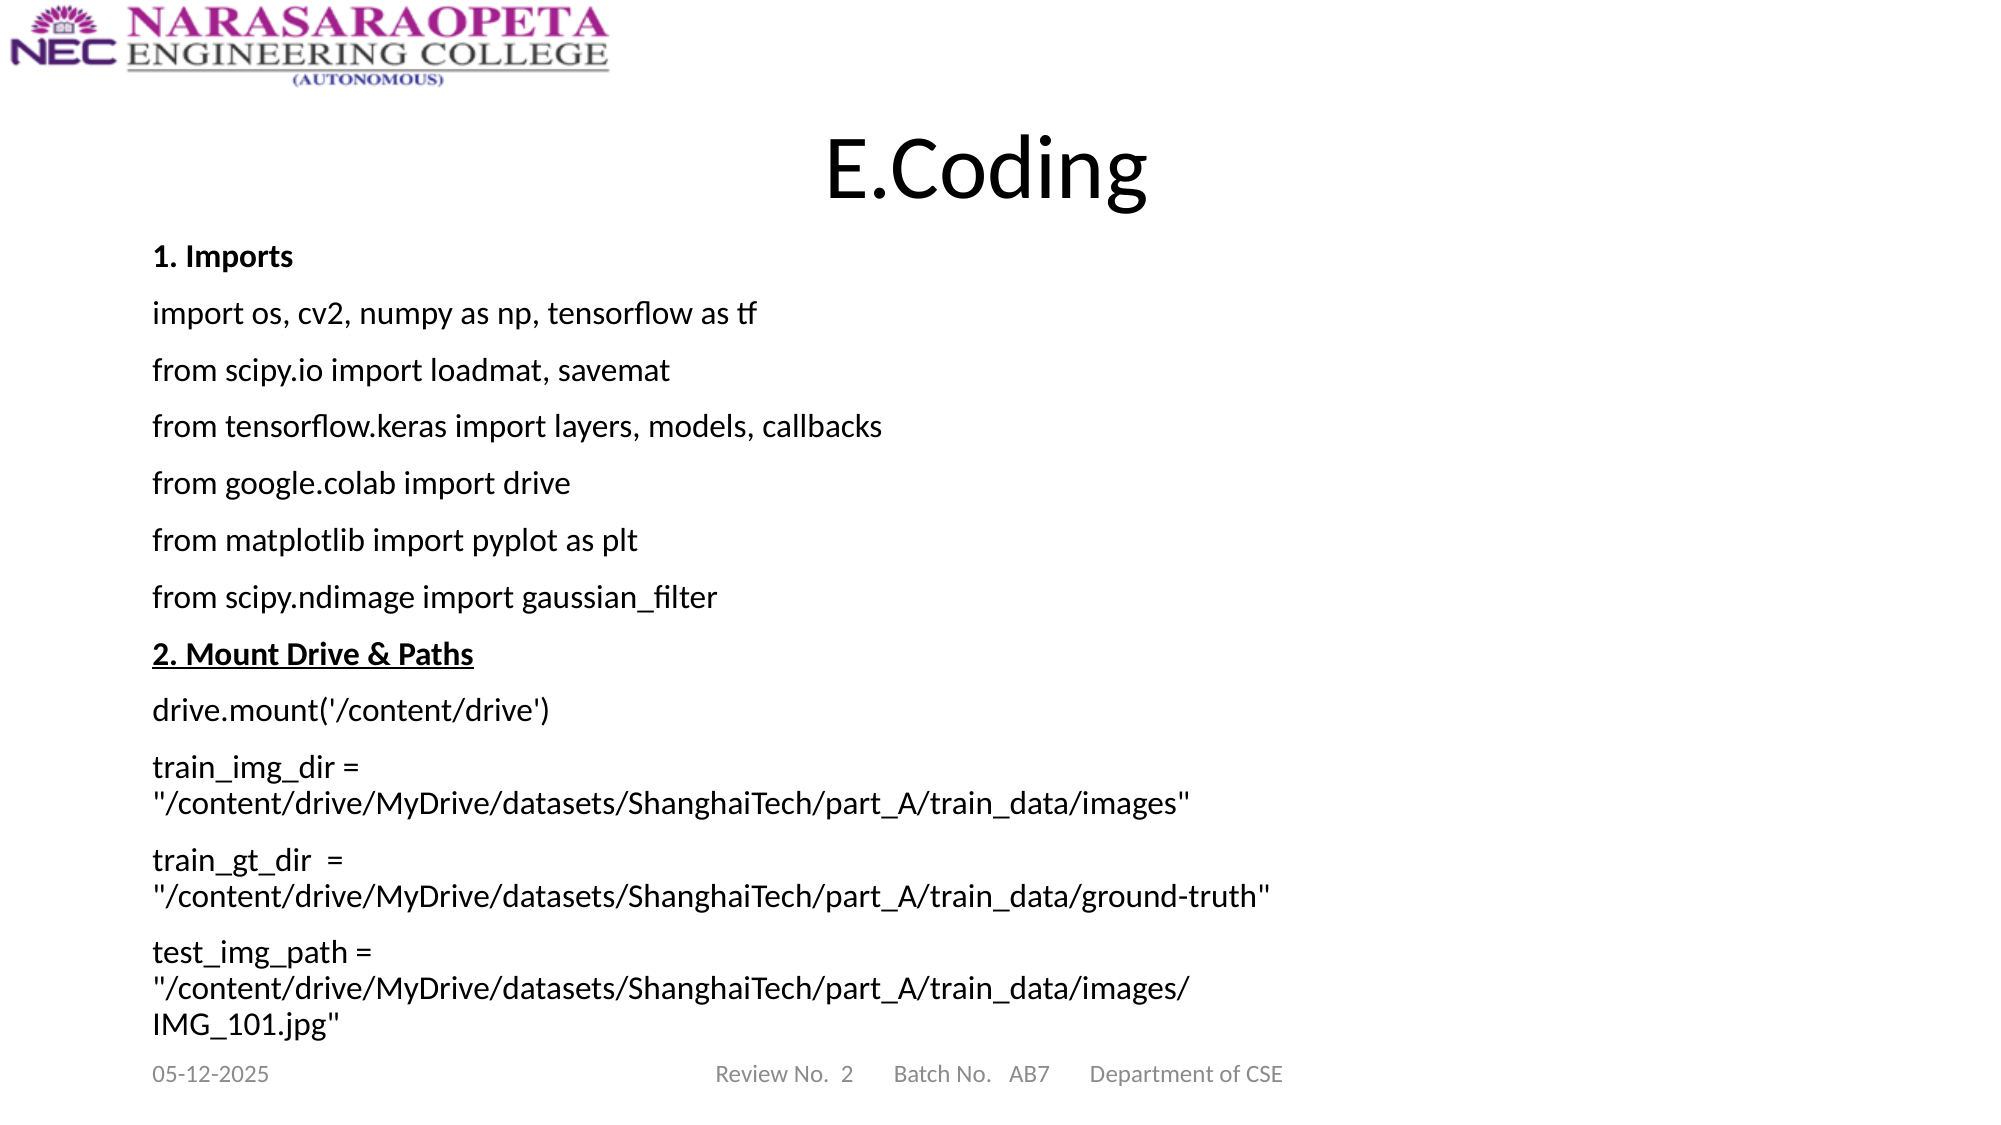

# E.Coding
1. Imports
import os, cv2, numpy as np, tensorflow as tf
from scipy.io import loadmat, savemat
from tensorflow.keras import layers, models, callbacks
from google.colab import drive
from matplotlib import pyplot as plt
from scipy.ndimage import gaussian_filter
2. Mount Drive & Paths
drive.mount('/content/drive')
train_img_dir = "/content/drive/MyDrive/datasets/ShanghaiTech/part_A/train_data/images"
train_gt_dir  = "/content/drive/MyDrive/datasets/ShanghaiTech/part_A/train_data/ground-truth"
test_img_path = "/content/drive/MyDrive/datasets/ShanghaiTech/part_A/train_data/images/IMG_101.jpg"

05-12-2025
Review No.  2       Batch No.   AB7       Department of CSE
23